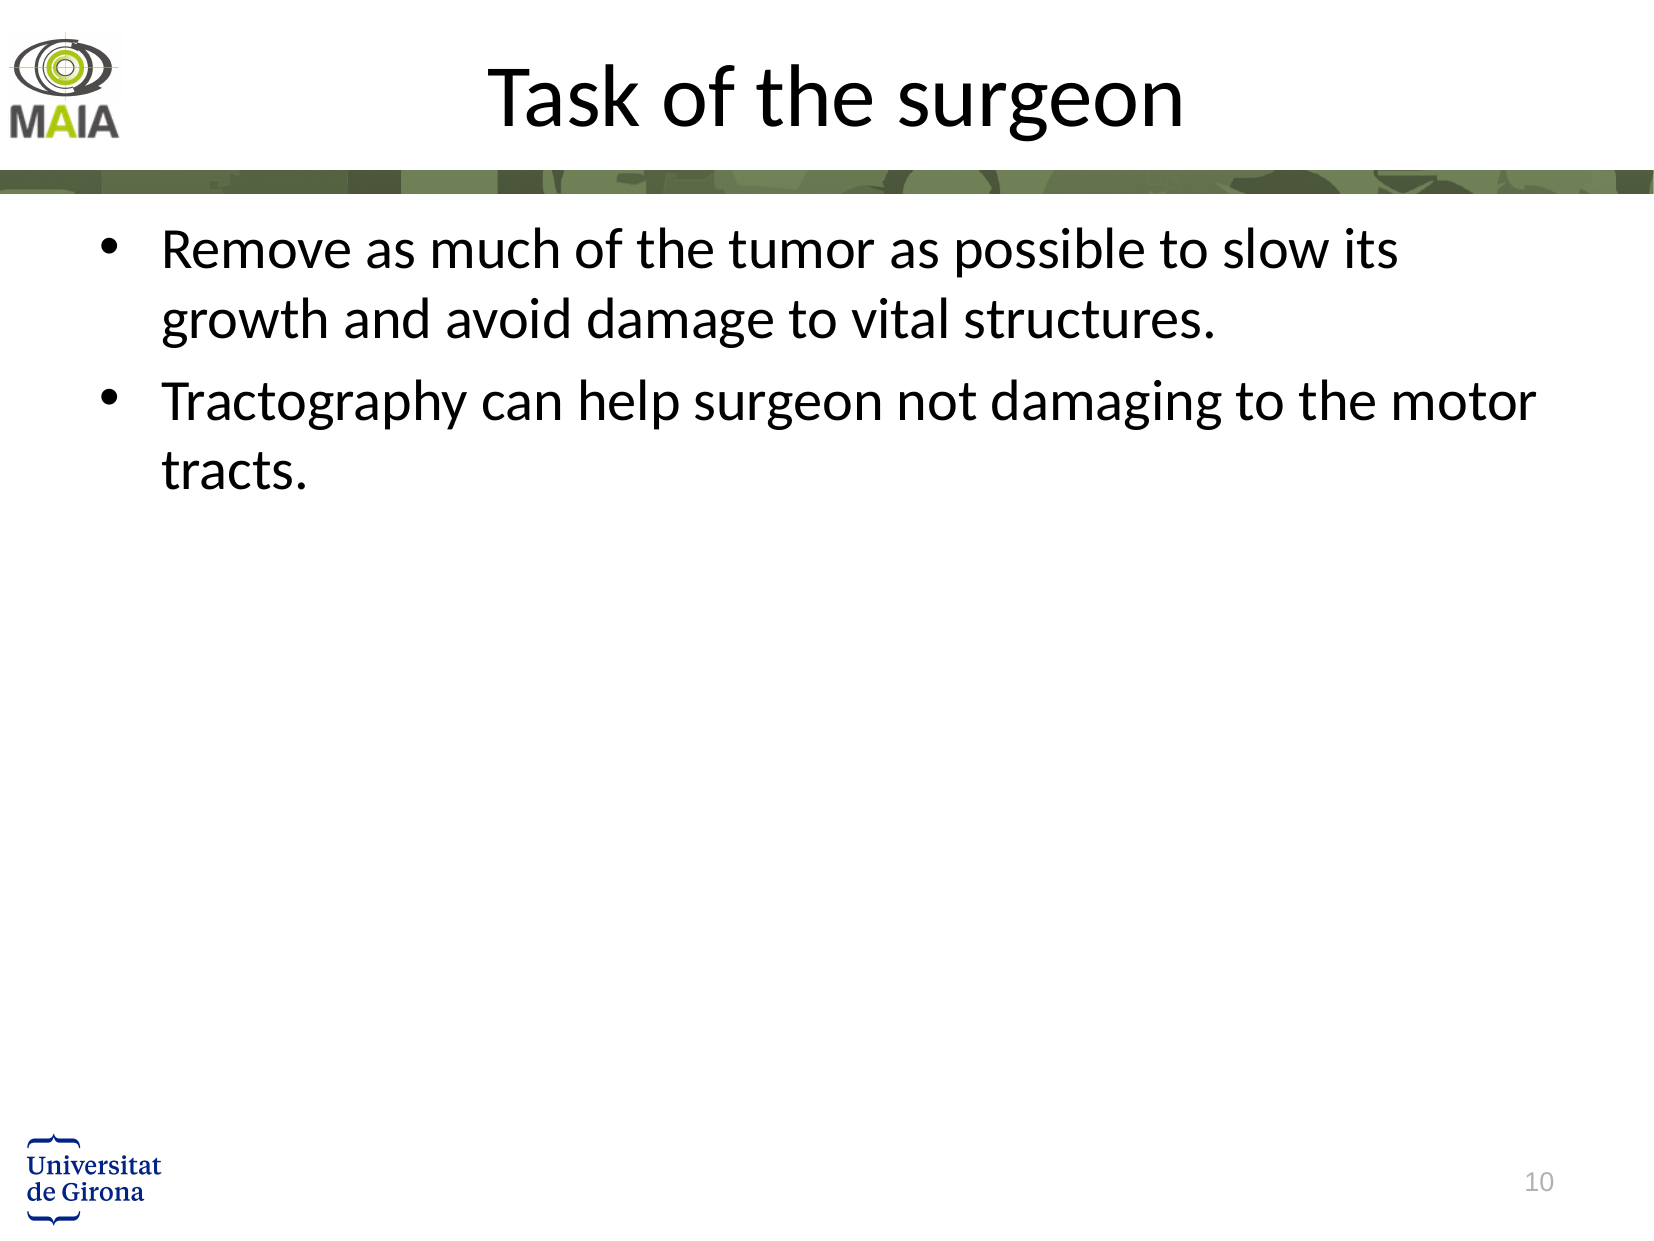

# Task of the surgeon
Remove as much of the tumor as possible to slow its growth and avoid damage to vital structures.
Tractography can help surgeon not damaging to the motor tracts.

10